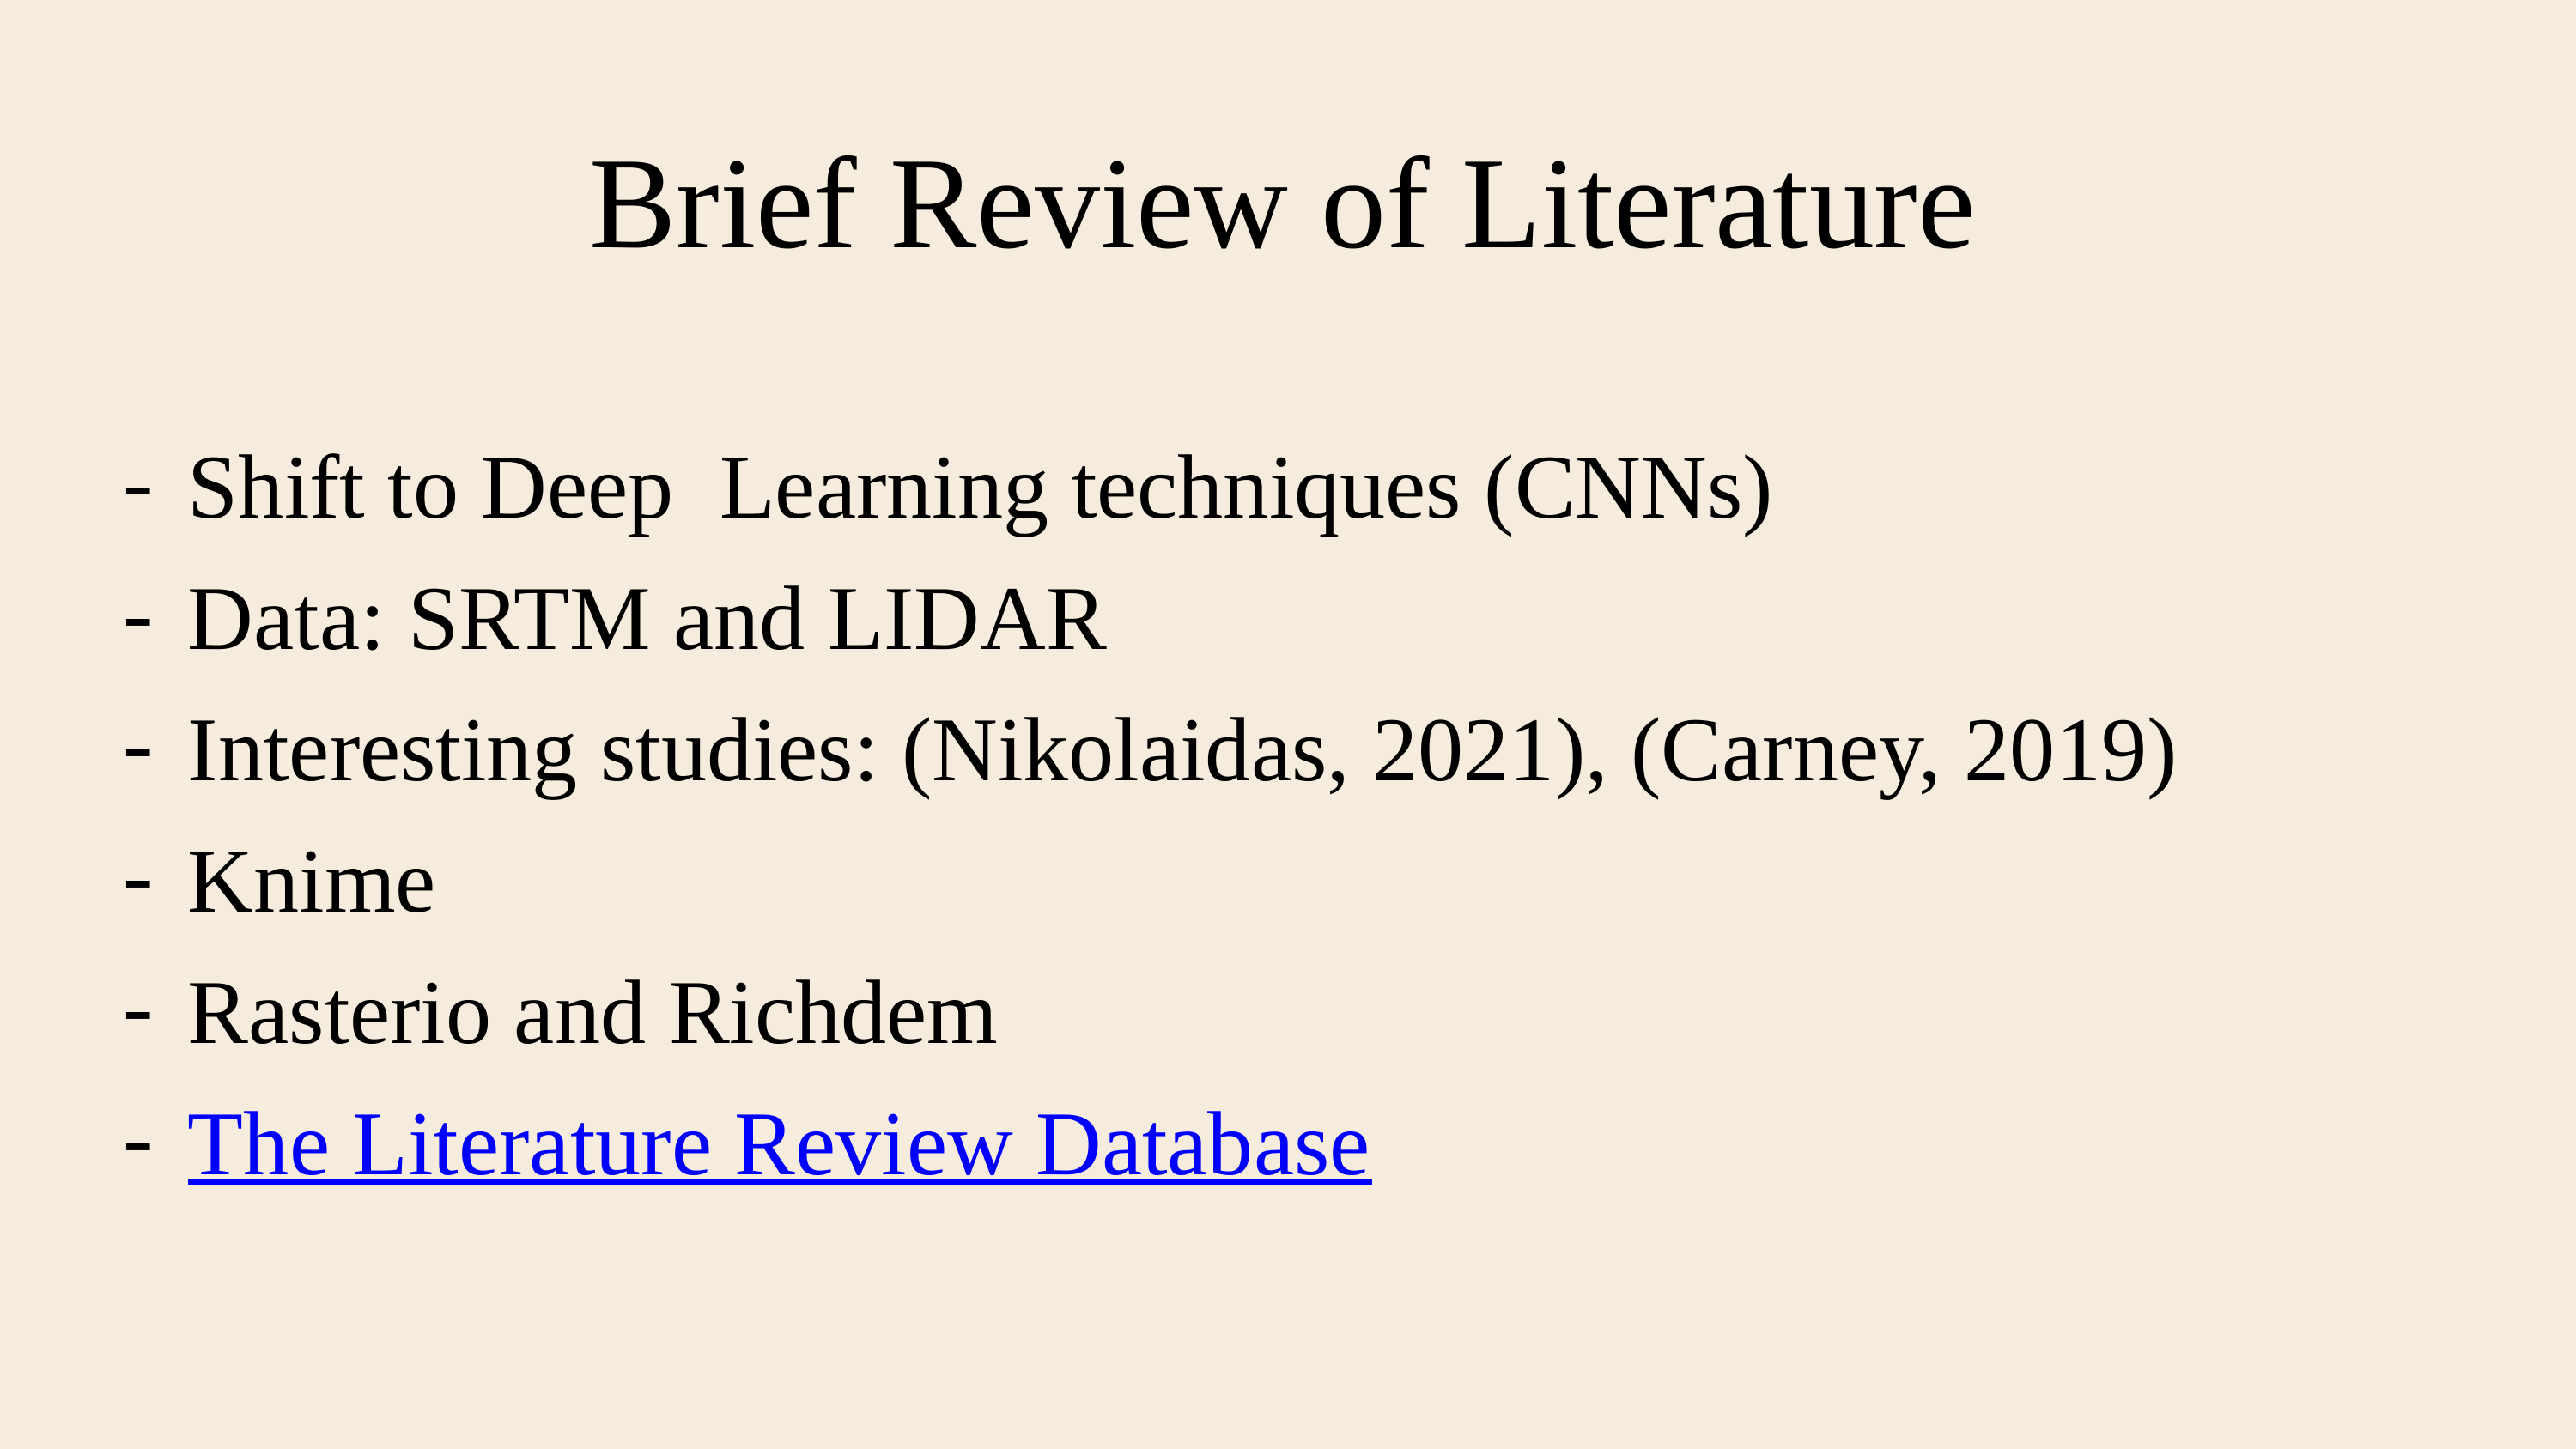

Brief Review of Literature

Shift to Deep  Learning techniques (CNNs)
Data: SRTM and LIDAR
Interesting studies: (Nikolaidas, 2021), (Carney, 2019)
Knime
Rasterio and Richdem
The Literature Review Database